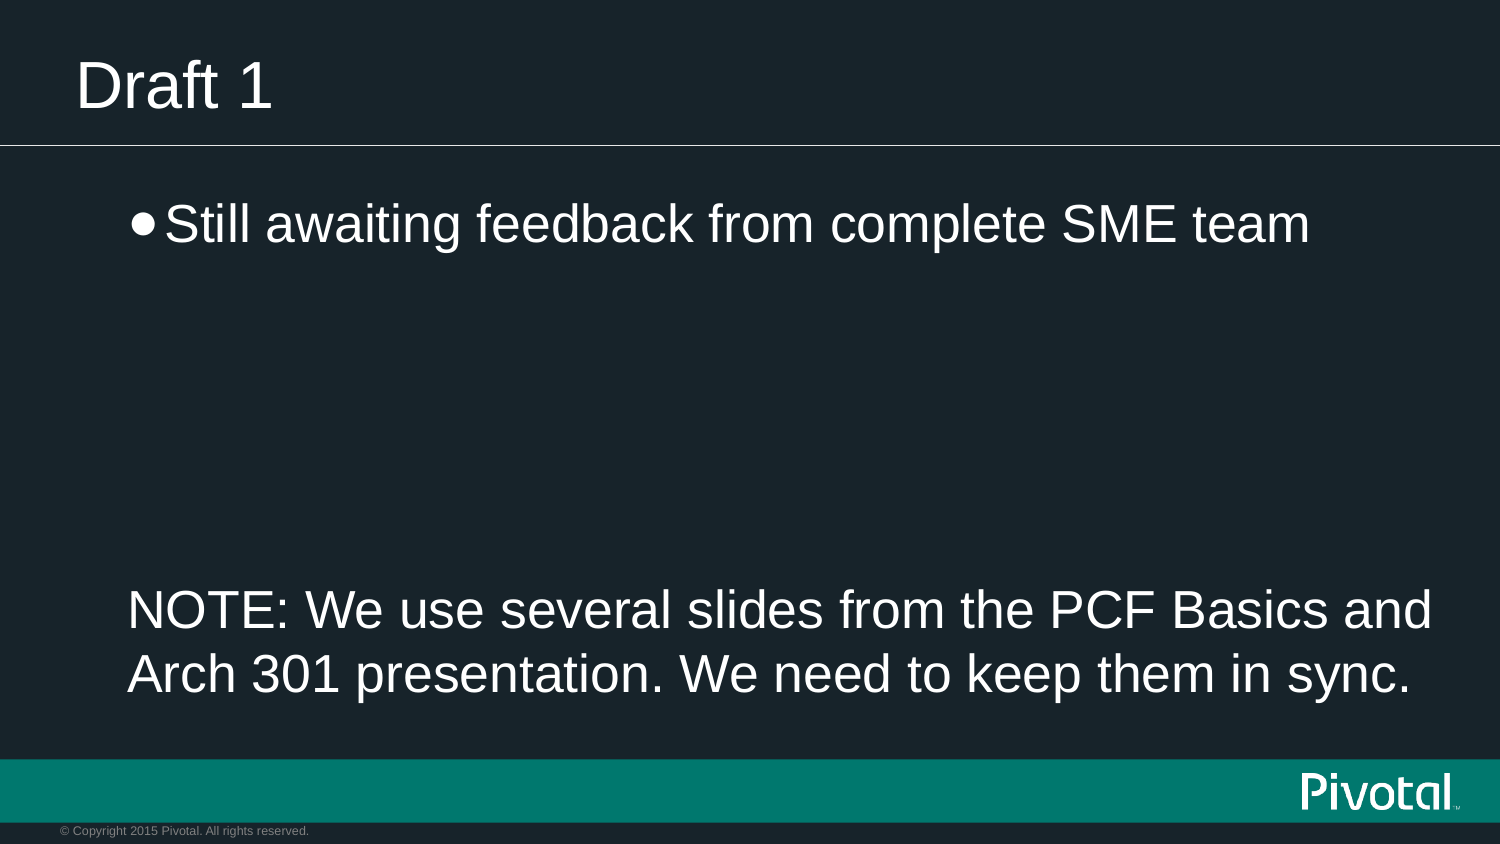

# Draft 1
Still awaiting feedback from complete SME team

NOTE: We use several slides from the PCF Basics and Arch 301 presentation. We need to keep them in sync.